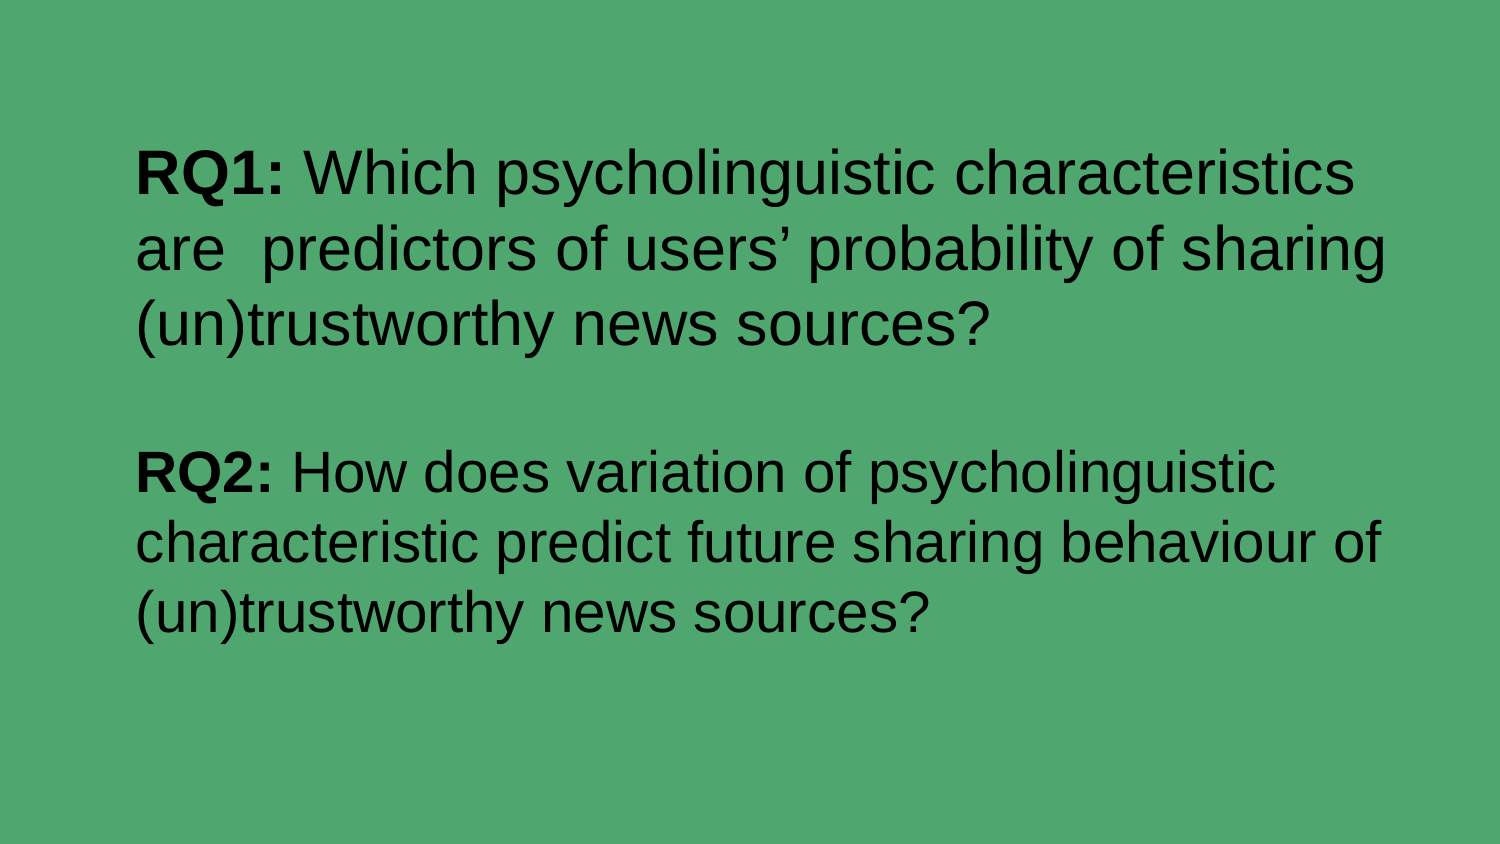

RQ1: Which psycholinguistic characteristics are  predictors of users’ probability of sharing (un)trustworthy news sources?
RQ2: How does variation of psycholinguistic characteristic predict future sharing behaviour of (un)trustworthy news sources?